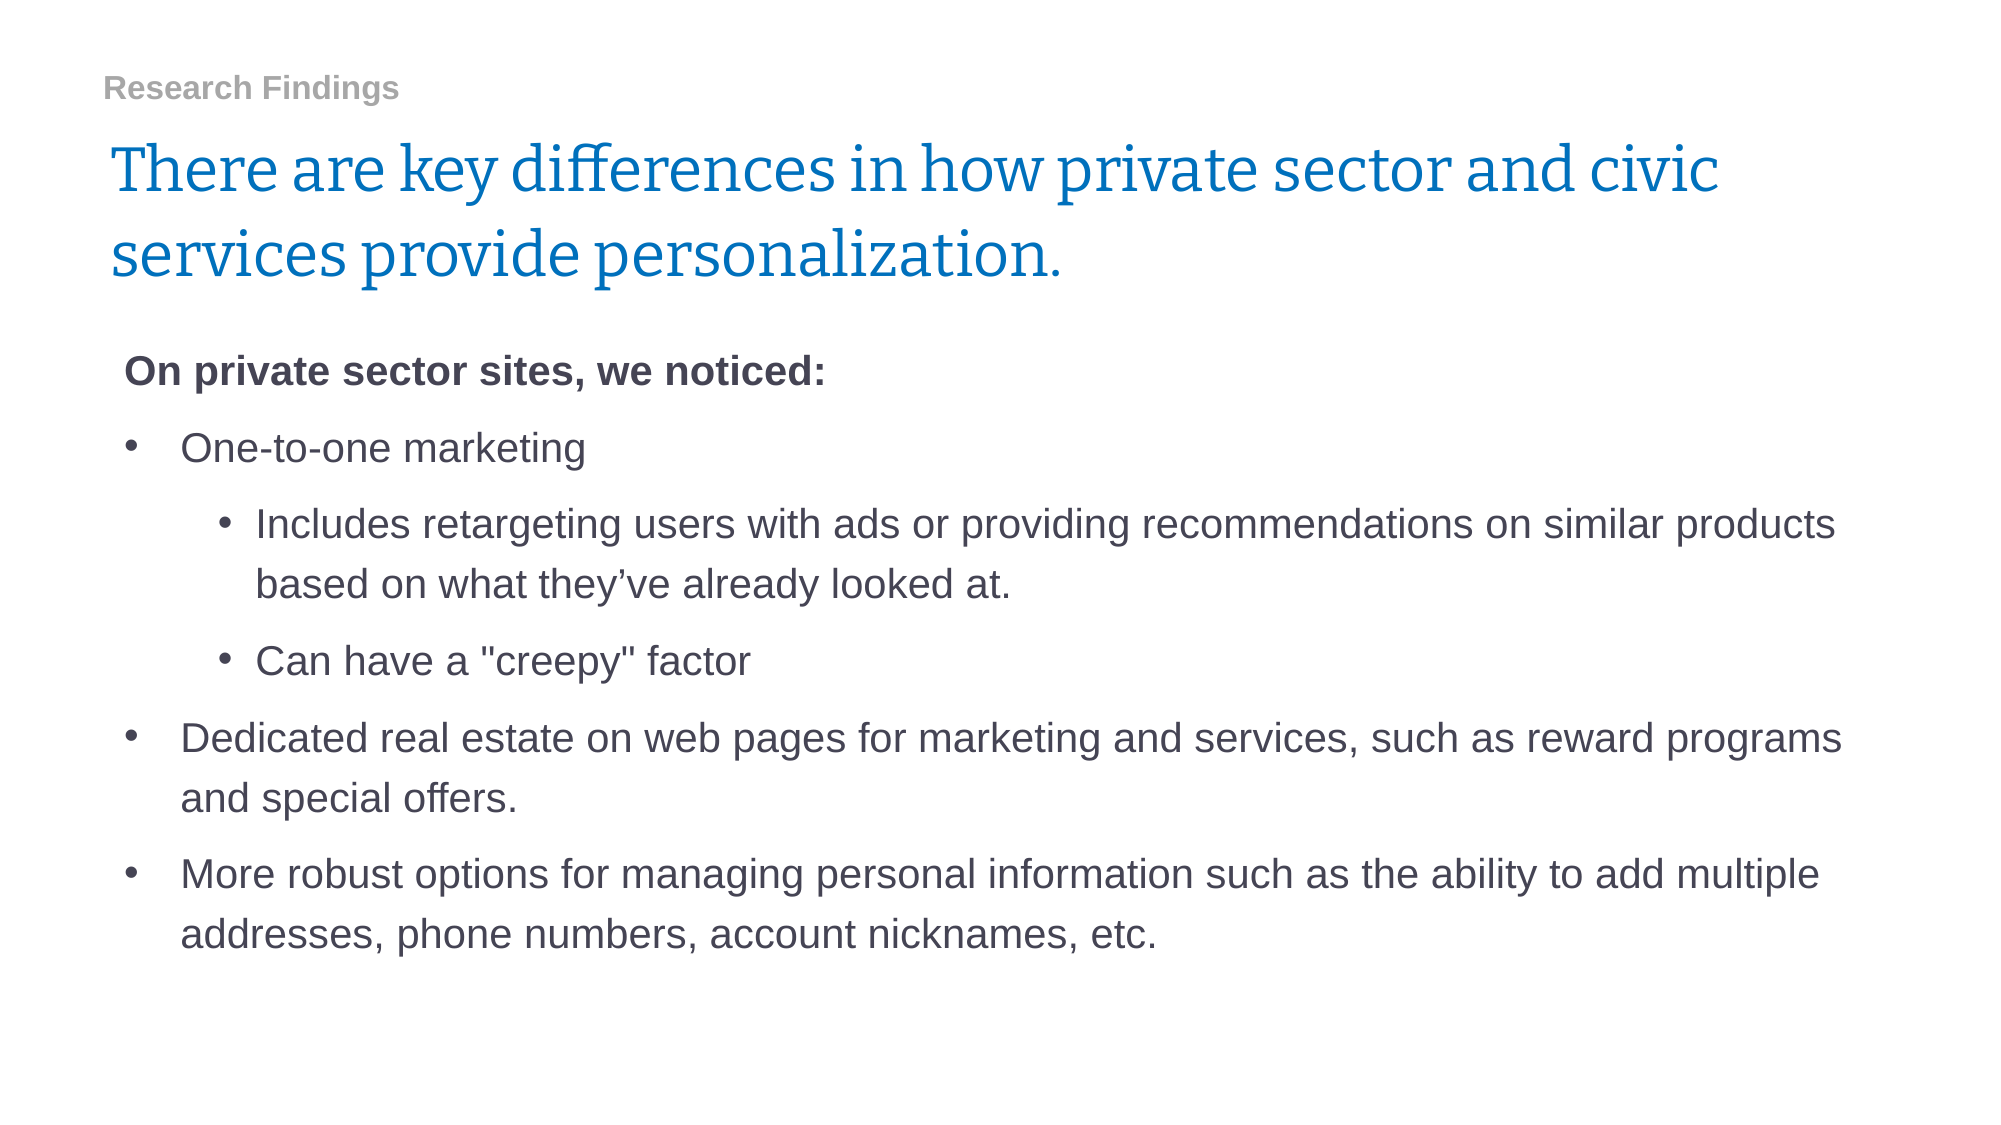

Research Findings
# There are key differences in how private sector and civic services provide personalization.
On private sector sites, we noticed:
One-to-one marketing
Includes retargeting users with ads or providing recommendations on similar products based on what they’ve already looked at.
Can have a "creepy" factor
Dedicated real estate on web pages for marketing and services, such as reward programs and special offers.
More robust options for managing personal information such as the ability to add multiple addresses, phone numbers, account nicknames, etc.